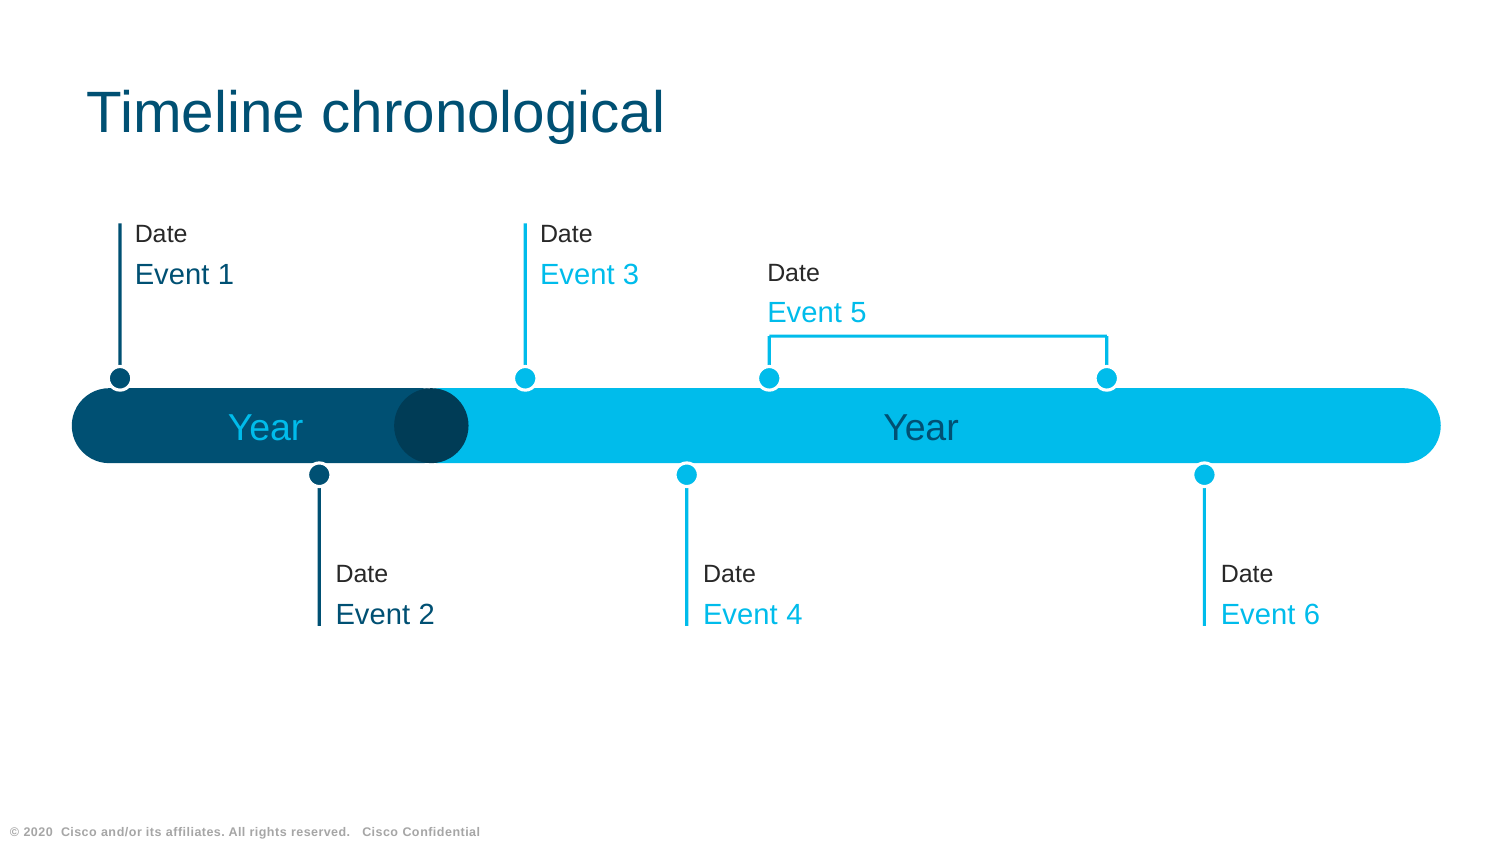

# Timeline chronological
Date
Event 1
Date
Event 3

Date
Event 5

Year

Year

Date
Event 2
Date
Event 4
Date
Event 6